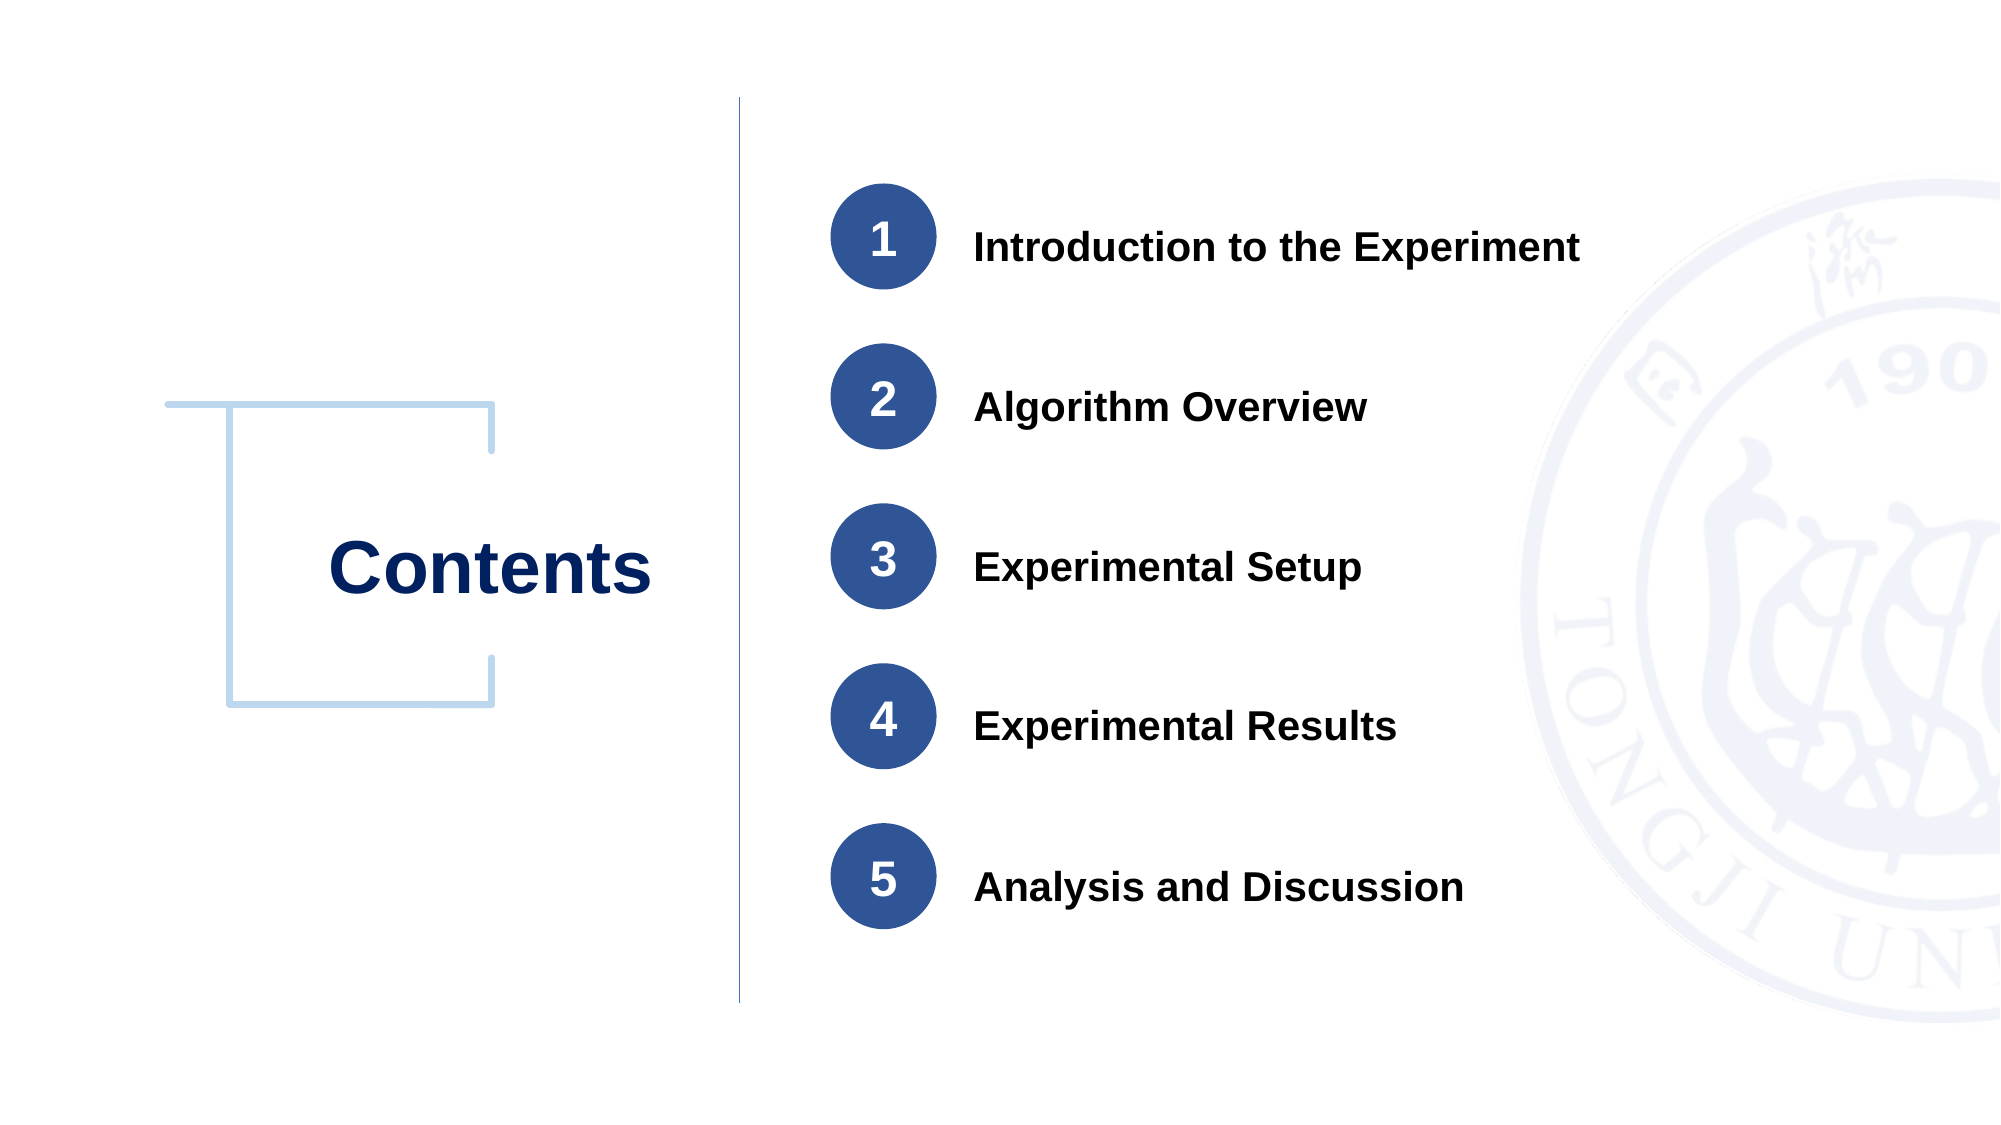

1
Introduction to the Experiment
2
Algorithm Overview
Contents
3
Experimental Setup
4
Experimental Results
5
Analysis and Discussion